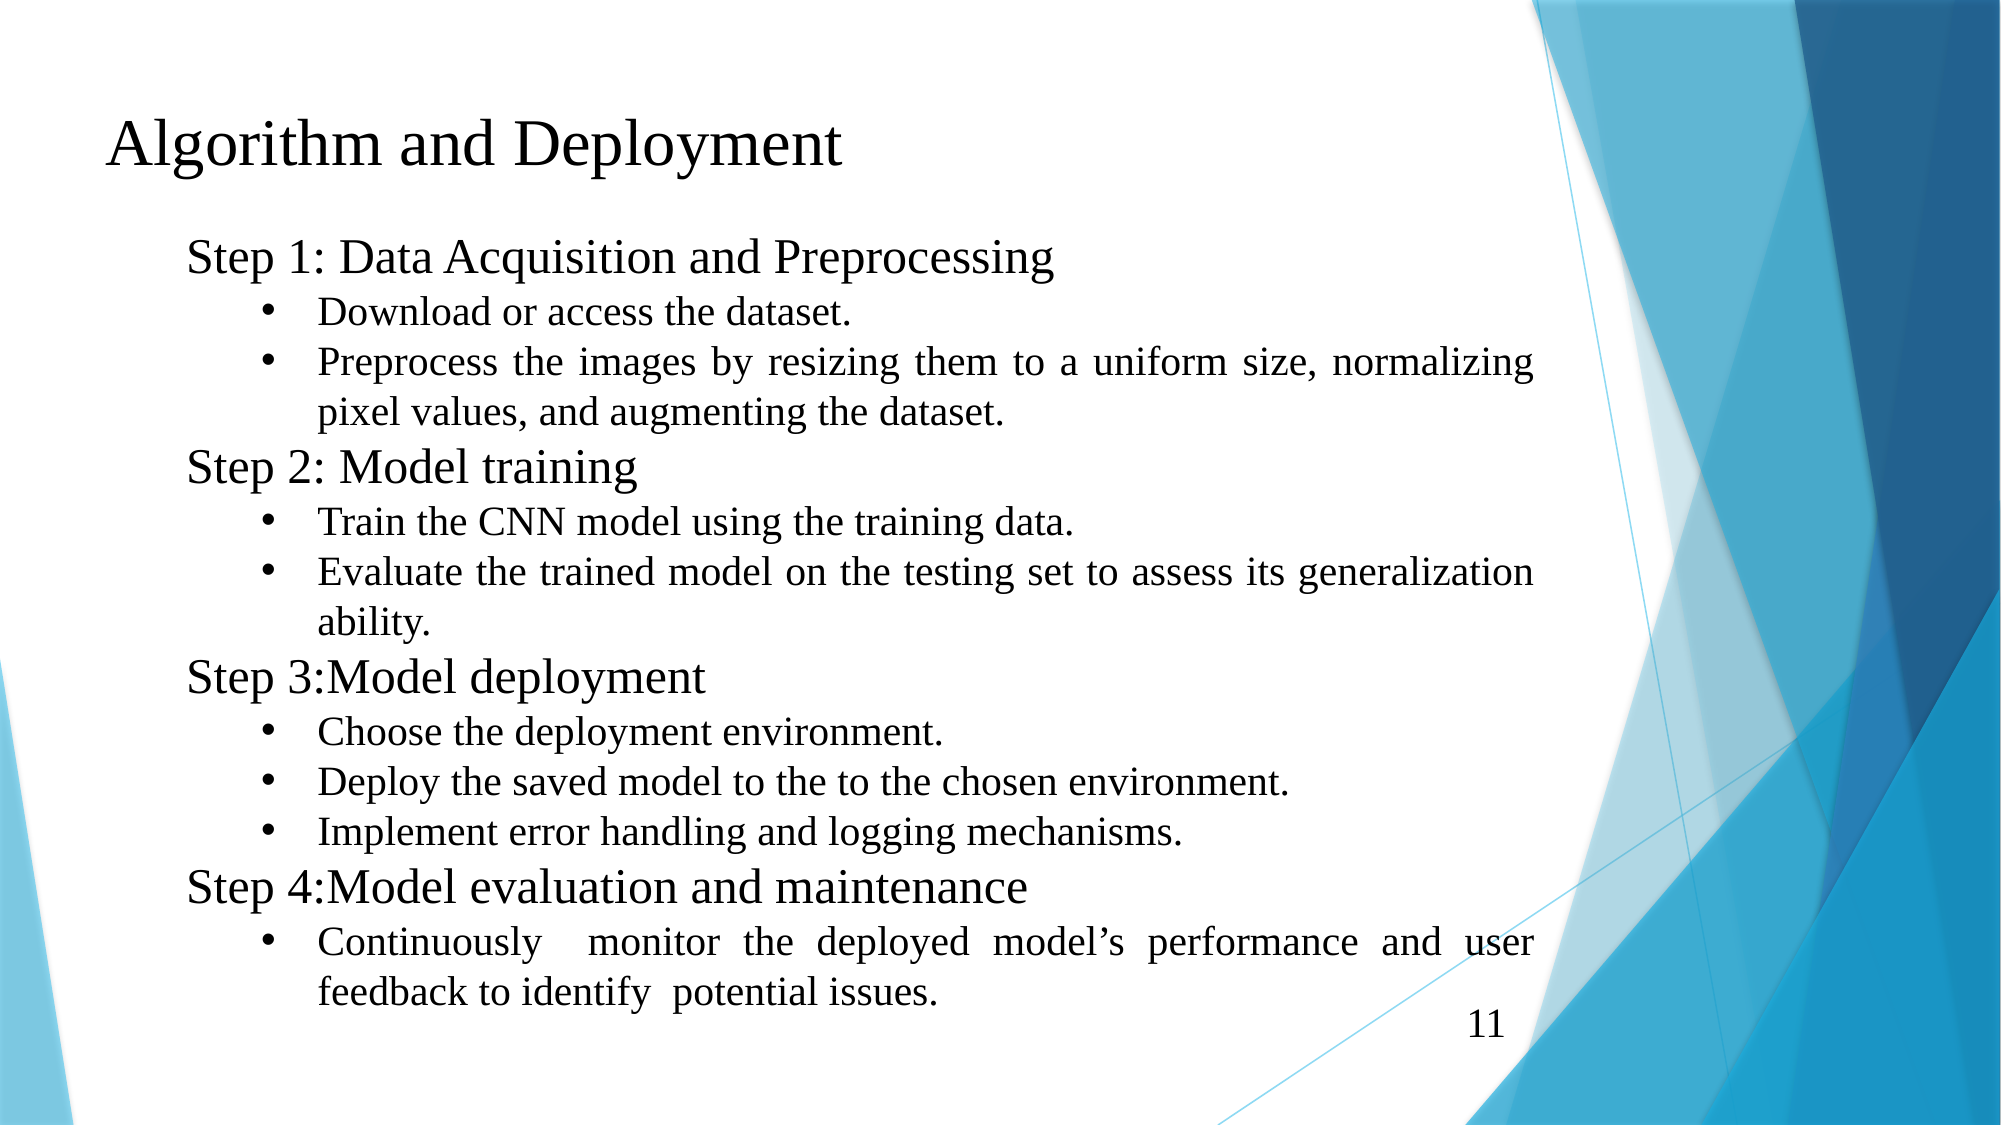

Algorithm and Deployment

Step 1: Data Acquisition and Preprocessing
Download or access the dataset.
Preprocess the images by resizing them to a uniform size, normalizing pixel values, and augmenting the dataset.
Step 2: Model training
Train the CNN model using the training data.
Evaluate the trained model on the testing set to assess its generalization ability.
Step 3:Model deployment
Choose the deployment environment.
Deploy the saved model to the to the chosen environment.
Implement error handling and logging mechanisms.
Step 4:Model evaluation and maintenance
Continuously  monitor the deployed model’s performance and user feedback to identify  potential issues.

11